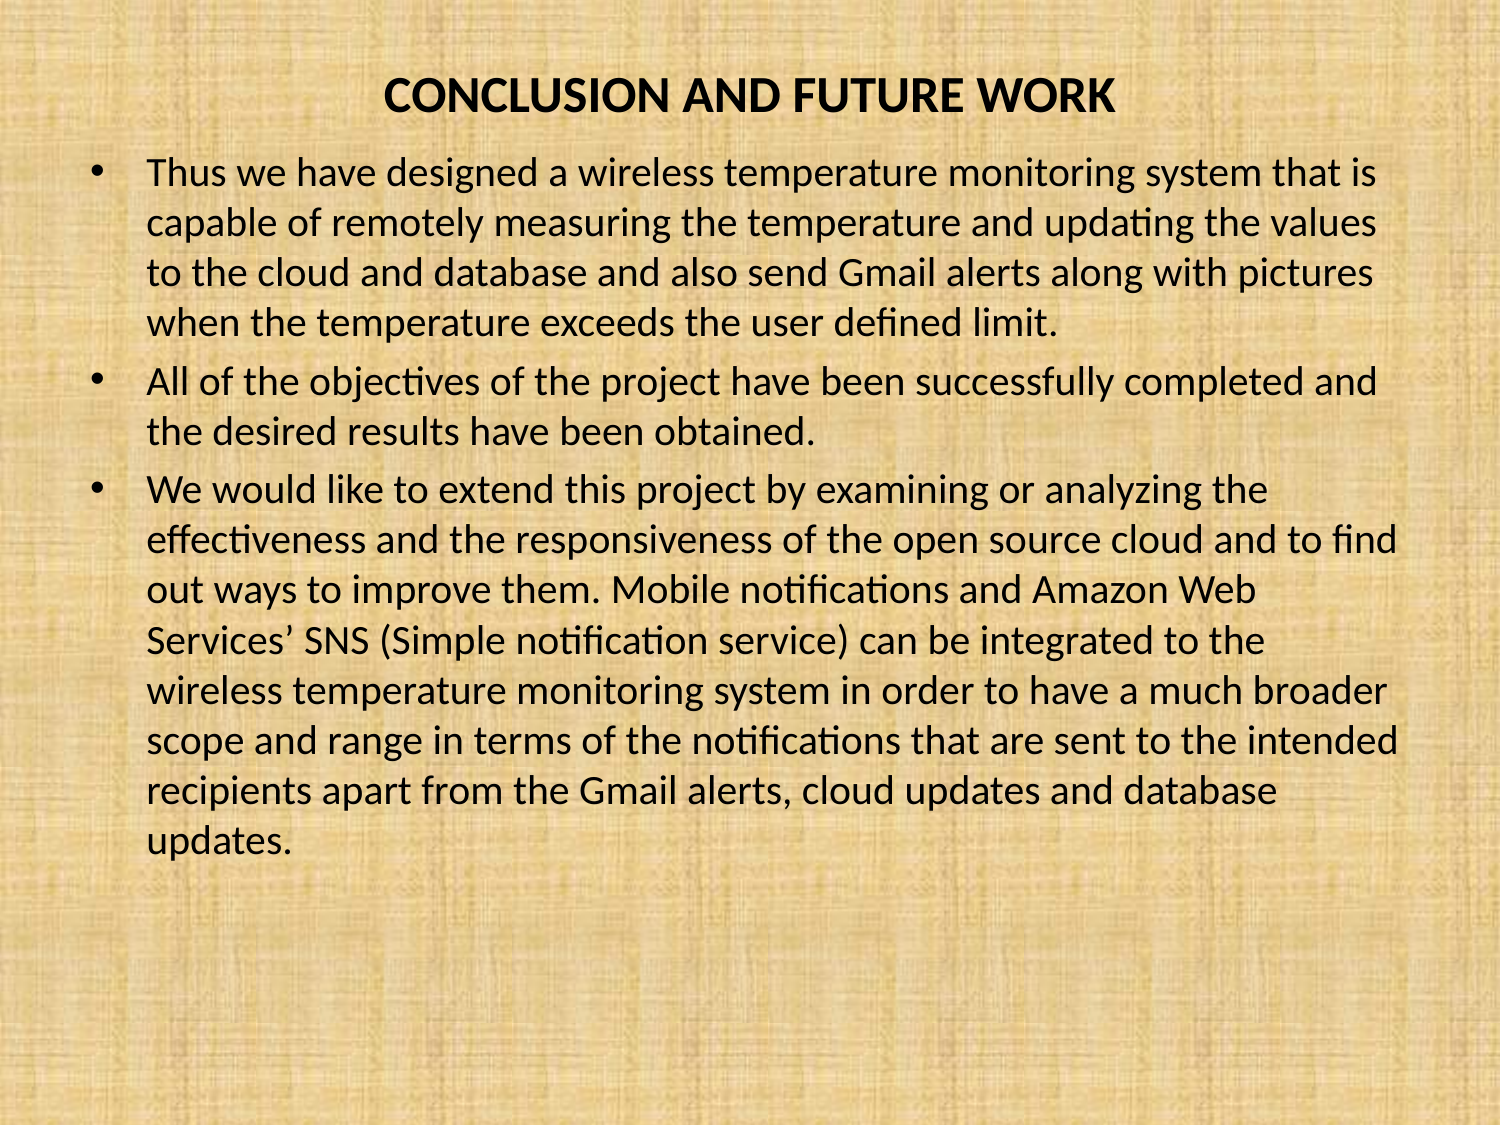

# CONCLUSION AND FUTURE WORK
Thus we have designed a wireless temperature monitoring system that is capable of remotely measuring the temperature and updating the values to the cloud and database and also send Gmail alerts along with pictures when the temperature exceeds the user defined limit.
All of the objectives of the project have been successfully completed and the desired results have been obtained.
We would like to extend this project by examining or analyzing the effectiveness and the responsiveness of the open source cloud and to find out ways to improve them. Mobile notifications and Amazon Web Services’ SNS (Simple notification service) can be integrated to the wireless temperature monitoring system in order to have a much broader scope and range in terms of the notifications that are sent to the intended recipients apart from the Gmail alerts, cloud updates and database updates.